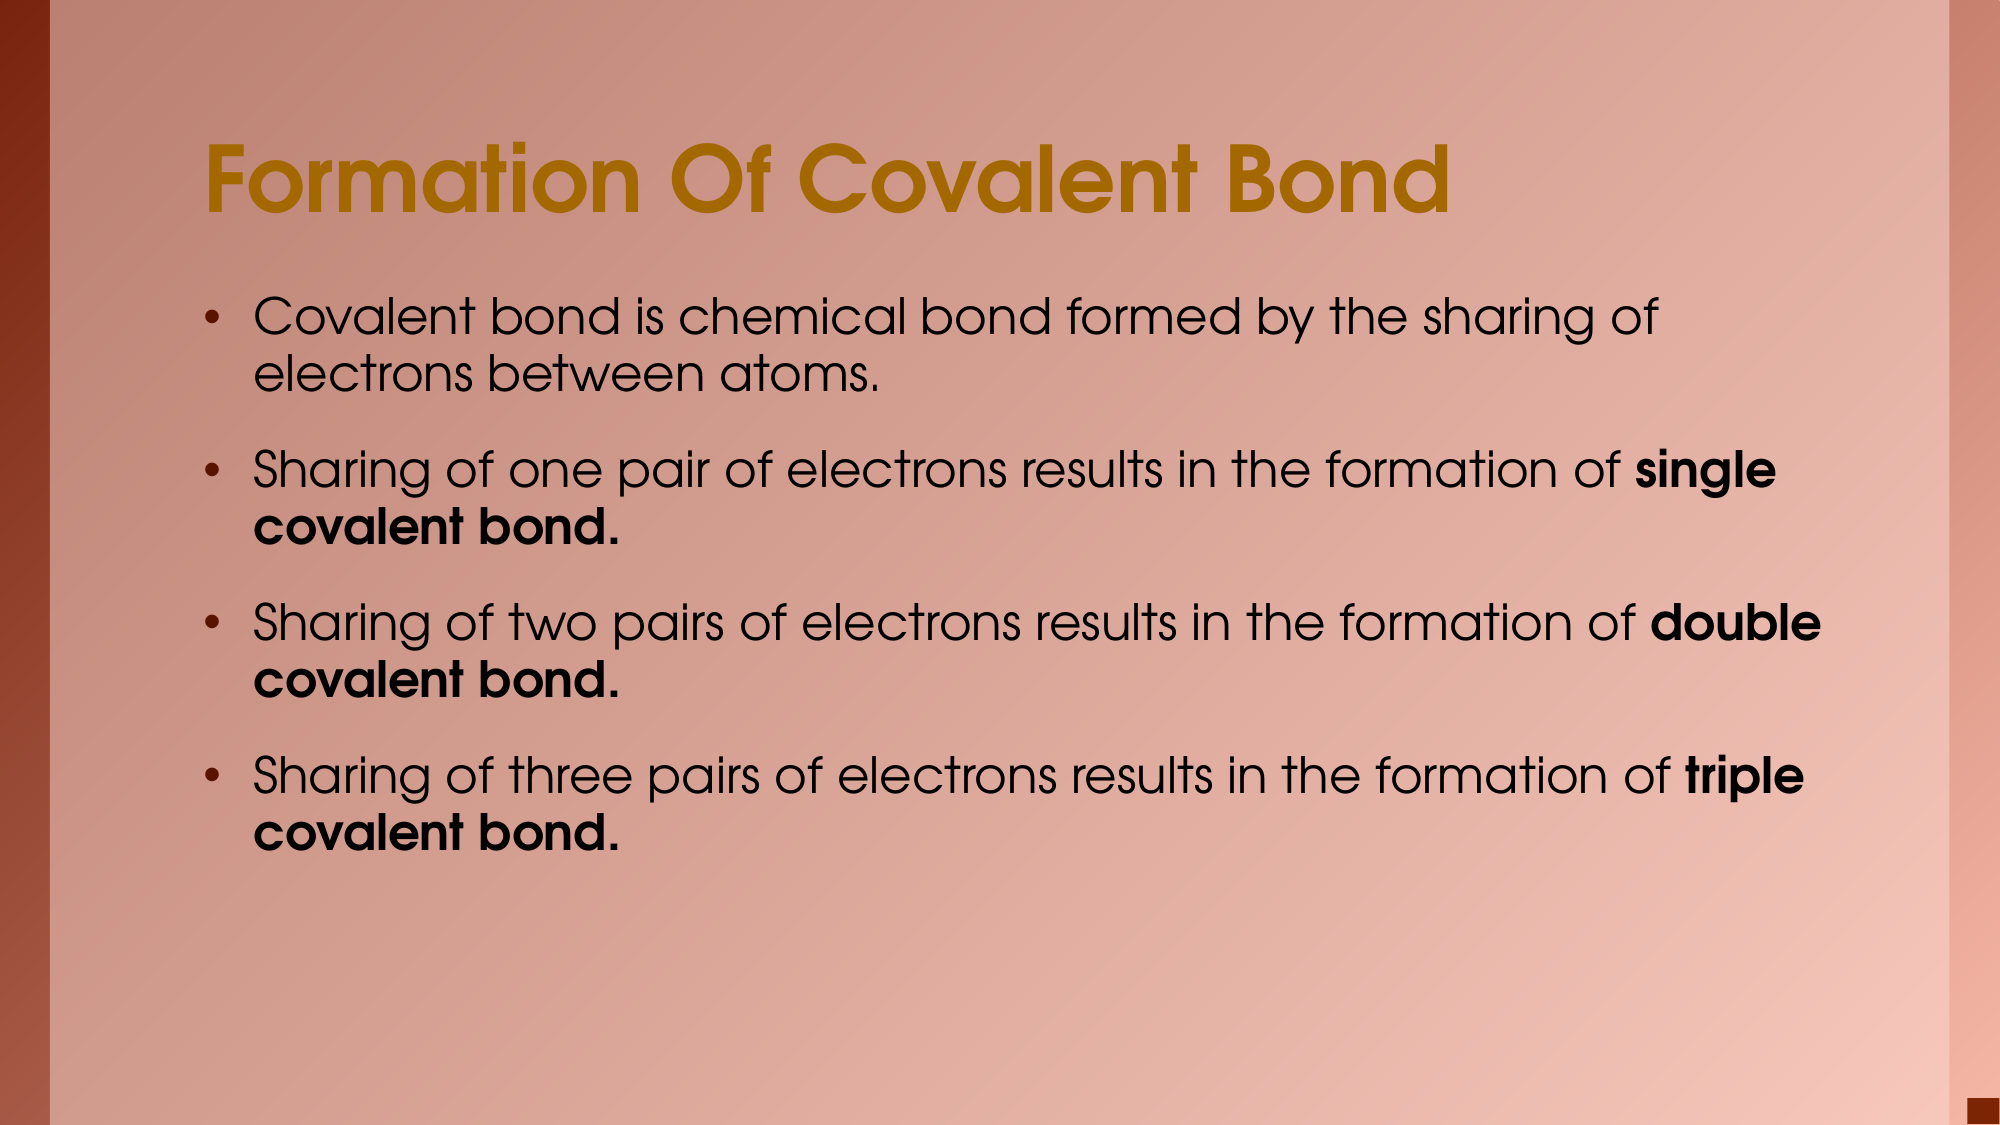

# Formation Of Covalent Bond
Covalent bond is chemical bond formed by the sharing of electrons between atoms.
Sharing of one pair of electrons results in the formation of single covalent bond.
Sharing of two pairs of electrons results in the formation of double covalent bond.
Sharing of three pairs of electrons results in the formation of triple covalent bond.